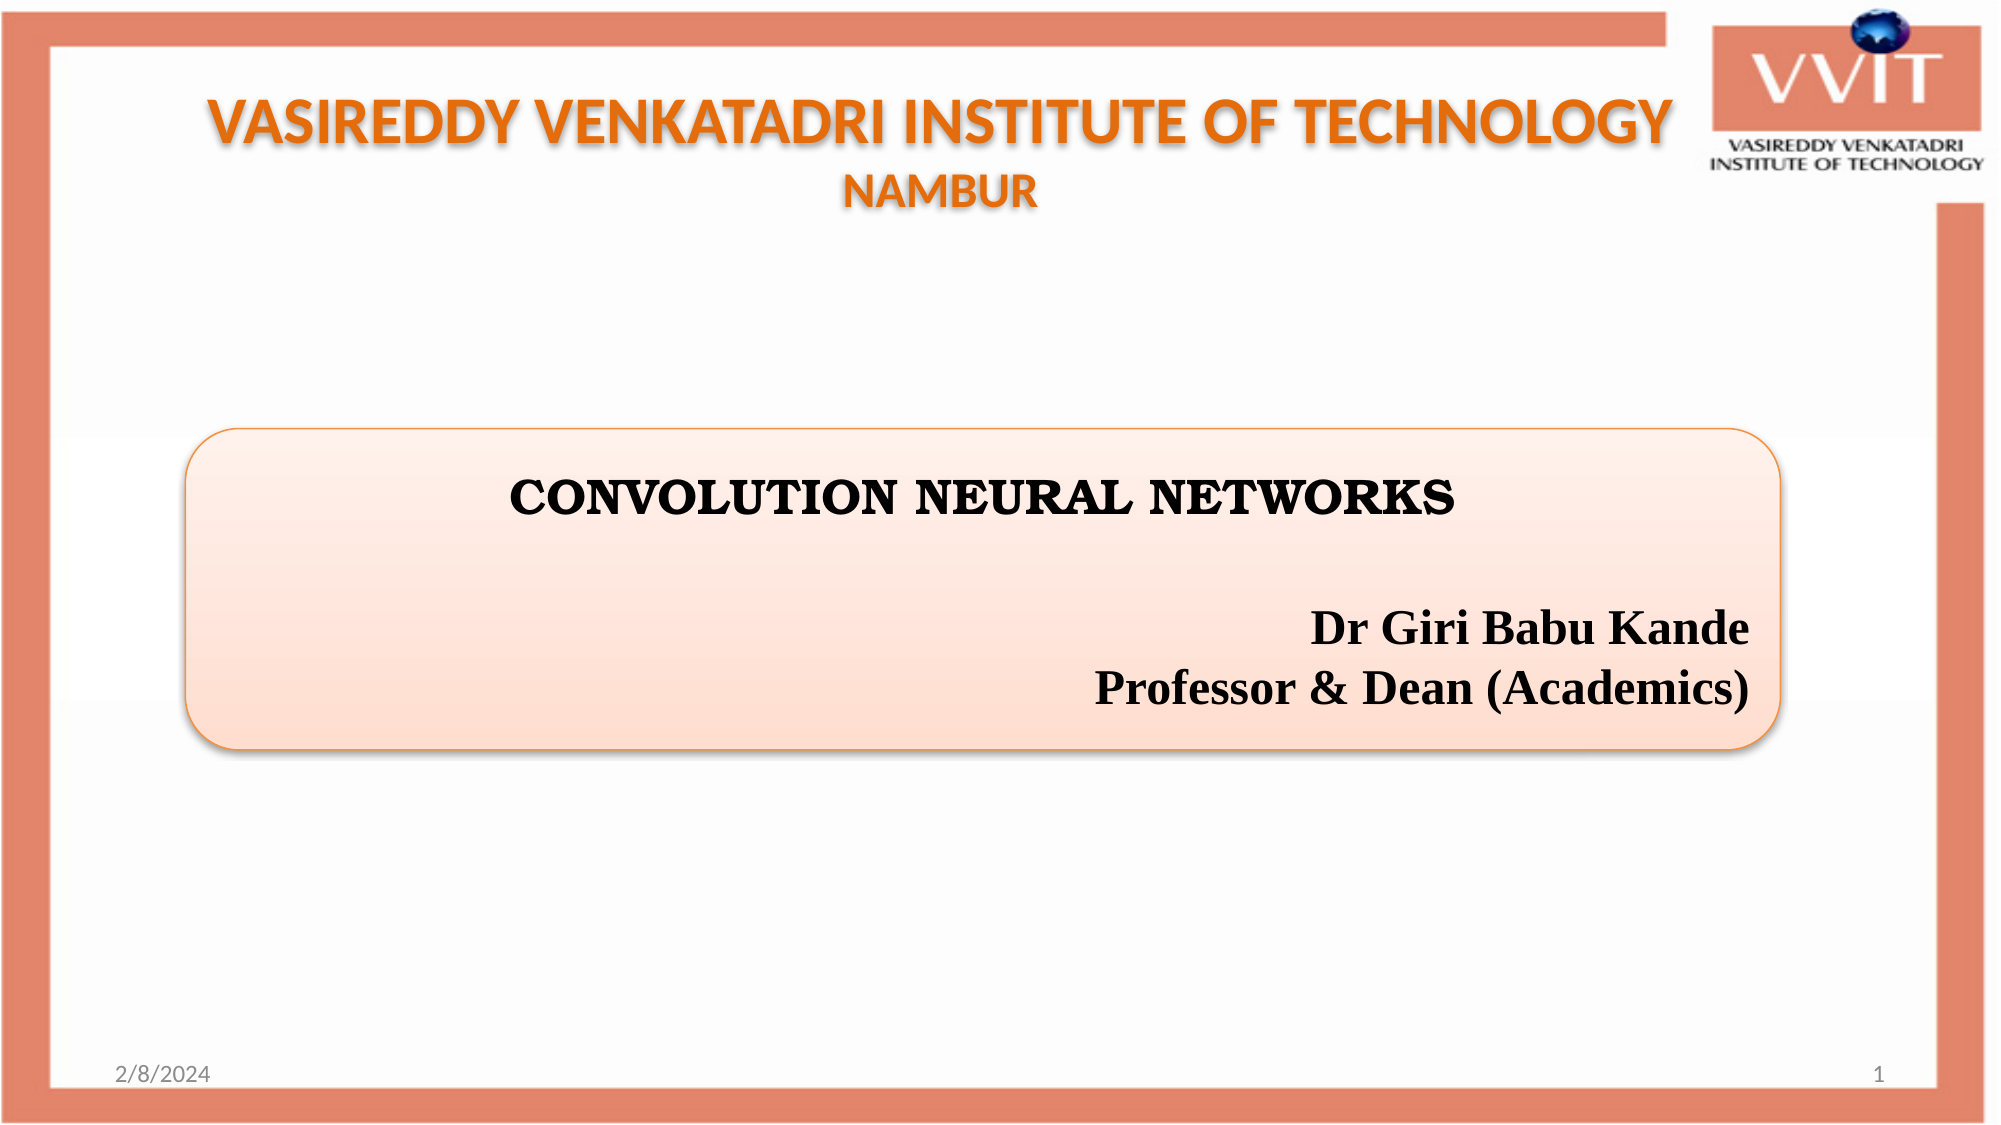

VASIREDDY VENKATADRI INSTITUTE OF TECHNOLOGY
NAMBUR
CONVOLUTION NEURAL NETWORKS

Dr Giri Babu Kande
Professor & Dean (Academics)
2/8/2024
1